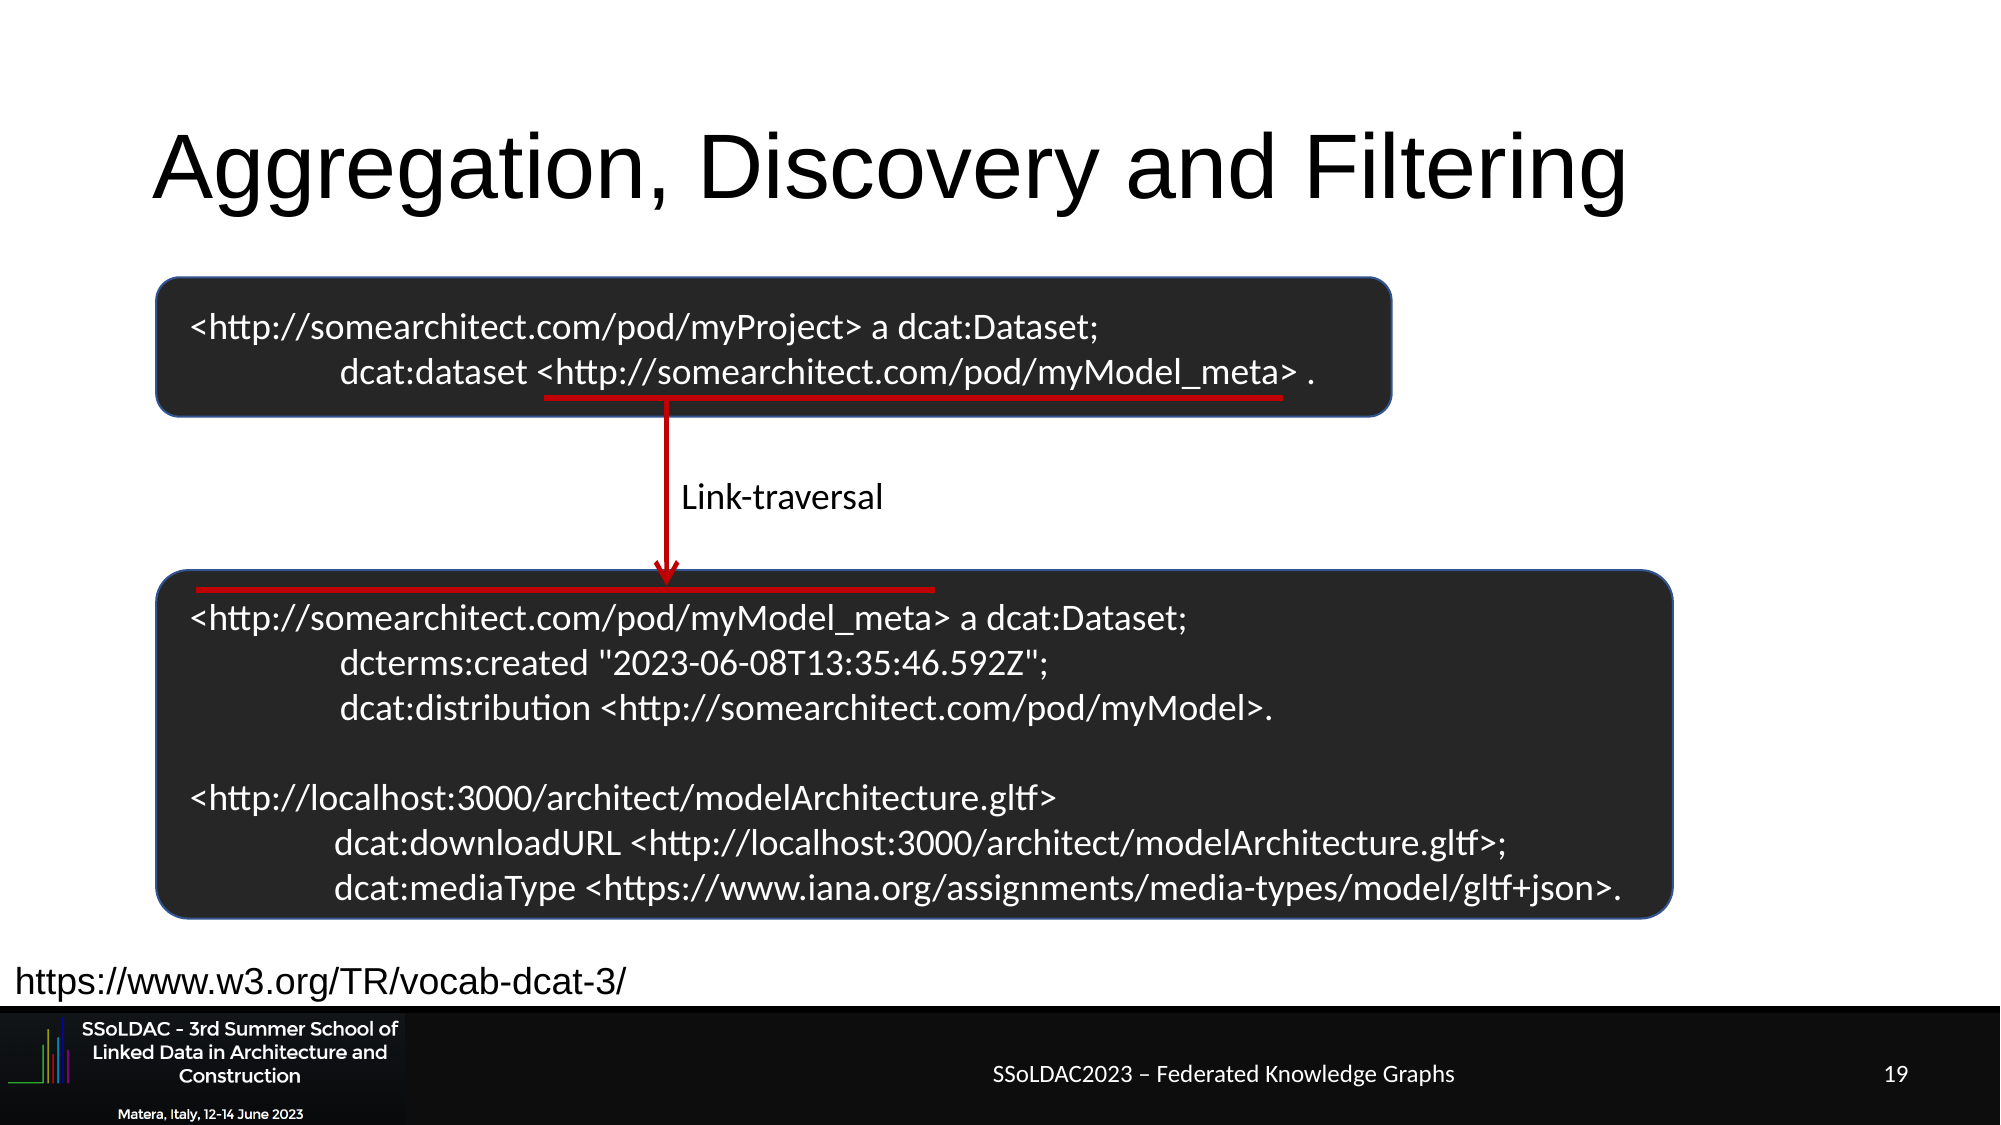

# Aggregation, Discovery and Filtering

<http://somearchitect.com/pod/myProject> a dcat:Dataset;
	dcat:dataset <http://somearchitect.com/pod/myModel_meta> .
Link-traversal

<http://somearchitect.com/pod/myModel_meta> a dcat:Dataset;
 	dcterms:created "2023-06-08T13:35:46.592Z";
    	dcat:distribution <http://somearchitect.com/pod/myModel>.

<http://localhost:3000/architect/modelArchitecture.gltf>
                 dcat:downloadURL <http://localhost:3000/architect/modelArchitecture.gltf>;
                 dcat:mediaType <https://www.iana.org/assignments/media-types/model/gltf+json>.
https://www.w3.org/TR/vocab-dcat-3/

SSoLDAC2023 – Federated Knowledge Graphs
19